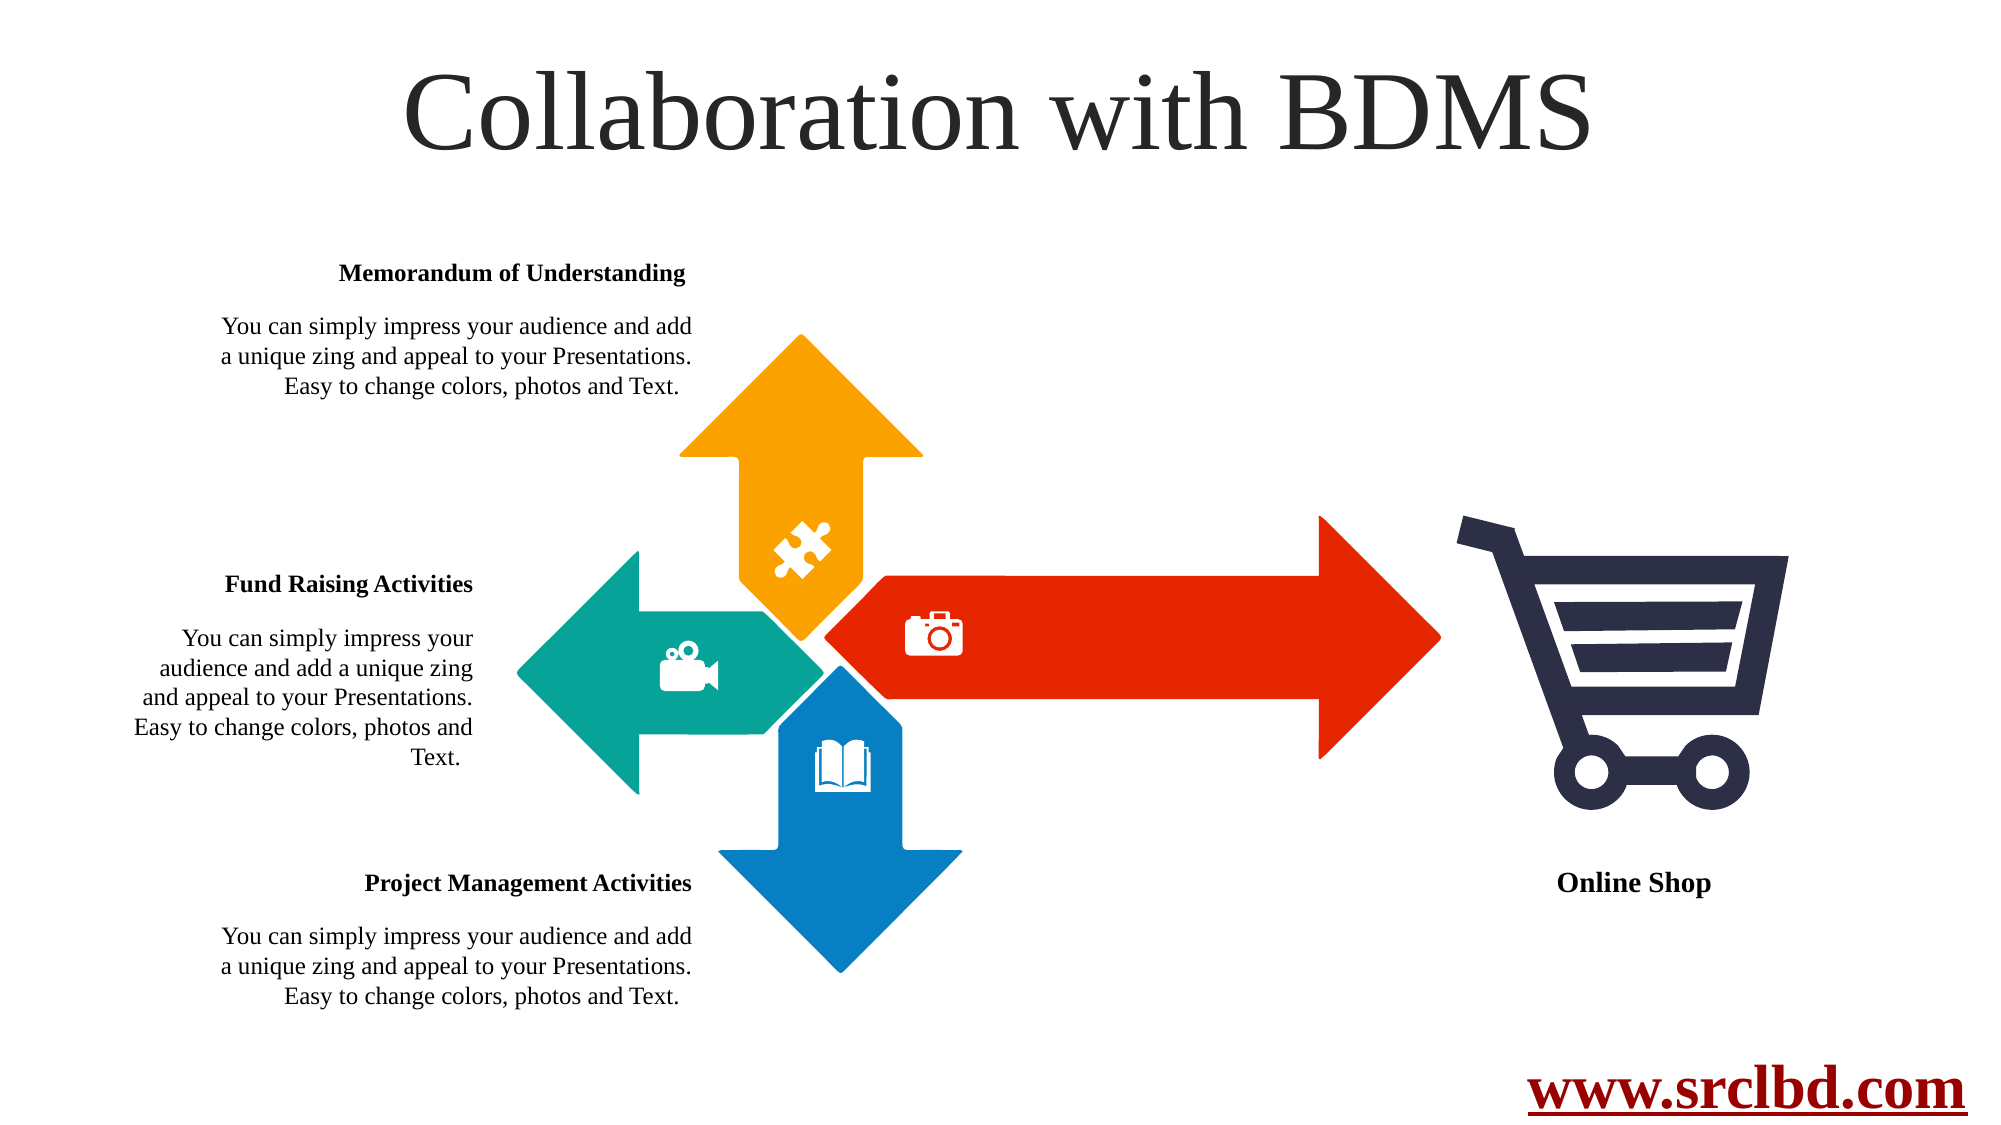

Collaboration with BDMS
Memorandum of Understanding
You can simply impress your audience and add a unique zing and appeal to your Presentations. Easy to change colors, photos and Text.

Fund Raising Activities
You can simply impress your audience and add a unique zing and appeal to your Presentations. Easy to change colors, photos and Text.

Online Shop
Project Management Activities
You can simply impress your audience and add a unique zing and appeal to your Presentations. Easy to change colors, photos and Text.
www.srclbd.com